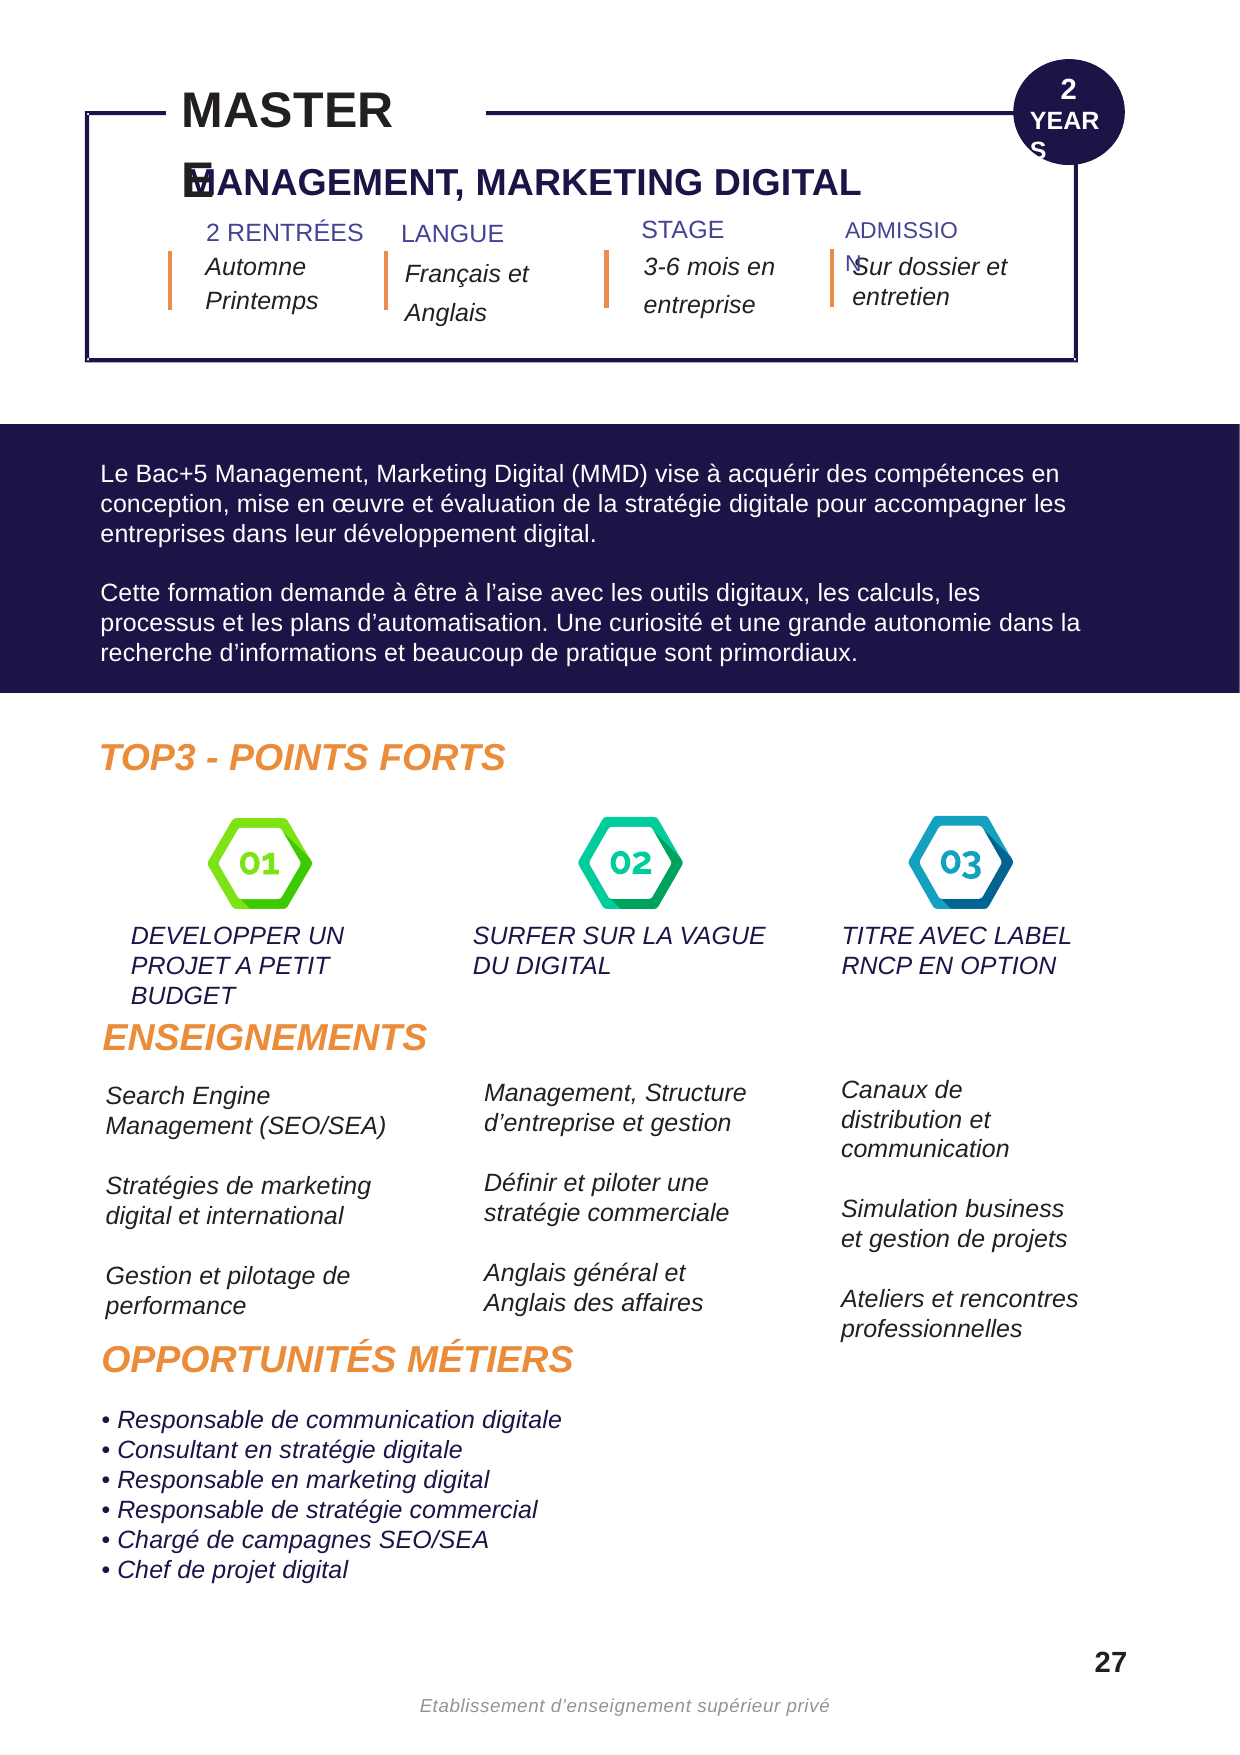

MASTERE
2
YEARS
MANAGEMENT, MARKETING DIGITAL
STAGE
LANGUE
ADMISSION
2 RENTRÉES
3-6 mois en entreprise
Automne Printemps
Français et Anglais
Sur dossier et entretien

Le Bac+5 Management, Marketing Digital (MMD) vise à acquérir des compétences en conception, mise en œuvre et évaluation de la stratégie digitale pour accompagner les entreprises dans leur développement digital.

Cette formation demande à être à l’aise avec les outils digitaux, les calculs, les processus et les plans d’automatisation. Une curiosité et une grande autonomie dans la recherche d’informations et beaucoup de pratique sont primordiaux.

TOP3 - POINTS FORTS

DEVELOPPER UN PROJET A PETIT BUDGET

SURFER SUR LA VAGUE DU DIGITAL

TITRE AVEC LABEL RNCP EN OPTION

ENSEIGNEMENTS
Canaux de distribution et communication

Simulation business et gestion de projets

Ateliers et rencontres professionnelles

Management, Structure d’entreprise et gestion

Définir et piloter une stratégie commerciale

Anglais général et Anglais des affaires

Search Engine Management (SEO/SEA)

Stratégies de marketing digital et international

Gestion et pilotage de performance

OPPORTUNITÉS MÉTIERS
• Responsable de communication digitale
• Consultant en stratégie digitale
• Responsable en marketing digital
• Responsable de stratégie commercial
• Chargé de campagnes SEO/SEA
• Chef de projet digital

27
Etablissement d’enseignement supérieur privé